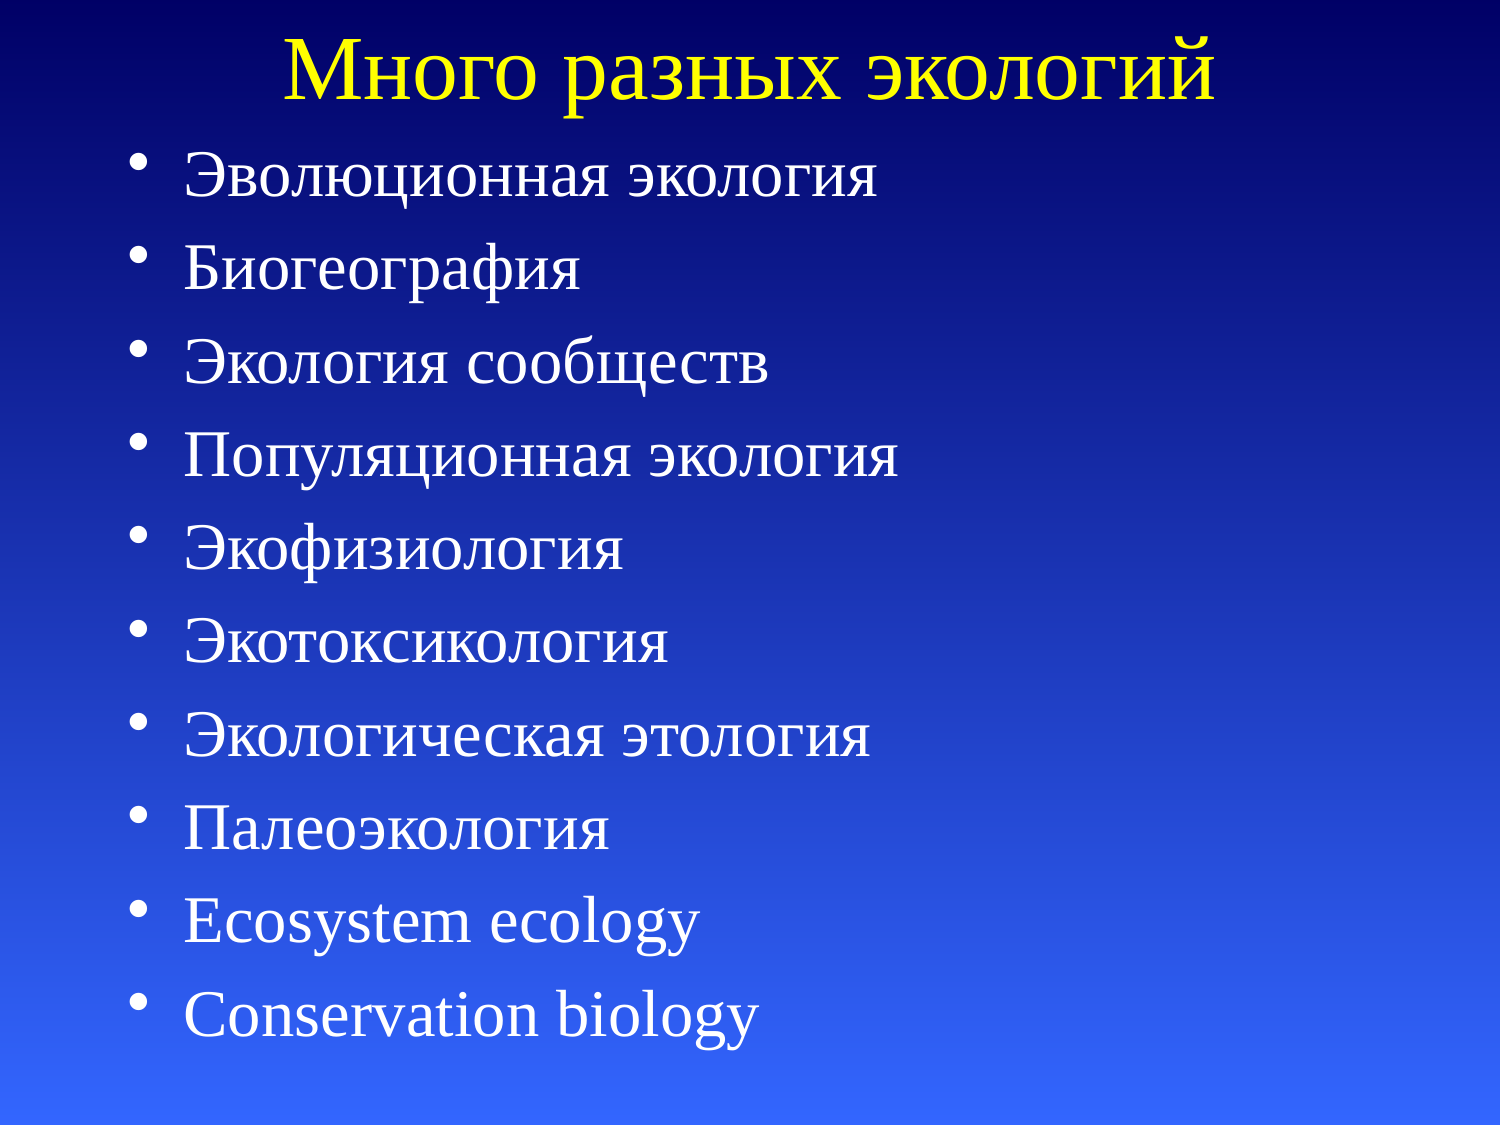

# Много разных экологий
Эволюционная экология
Биогеография
Экология сообществ
Популяционная экология
Экофизиология
Экотоксикология
Экологическая этология
Палеоэкология
Ecosystem ecology
Conservation biology